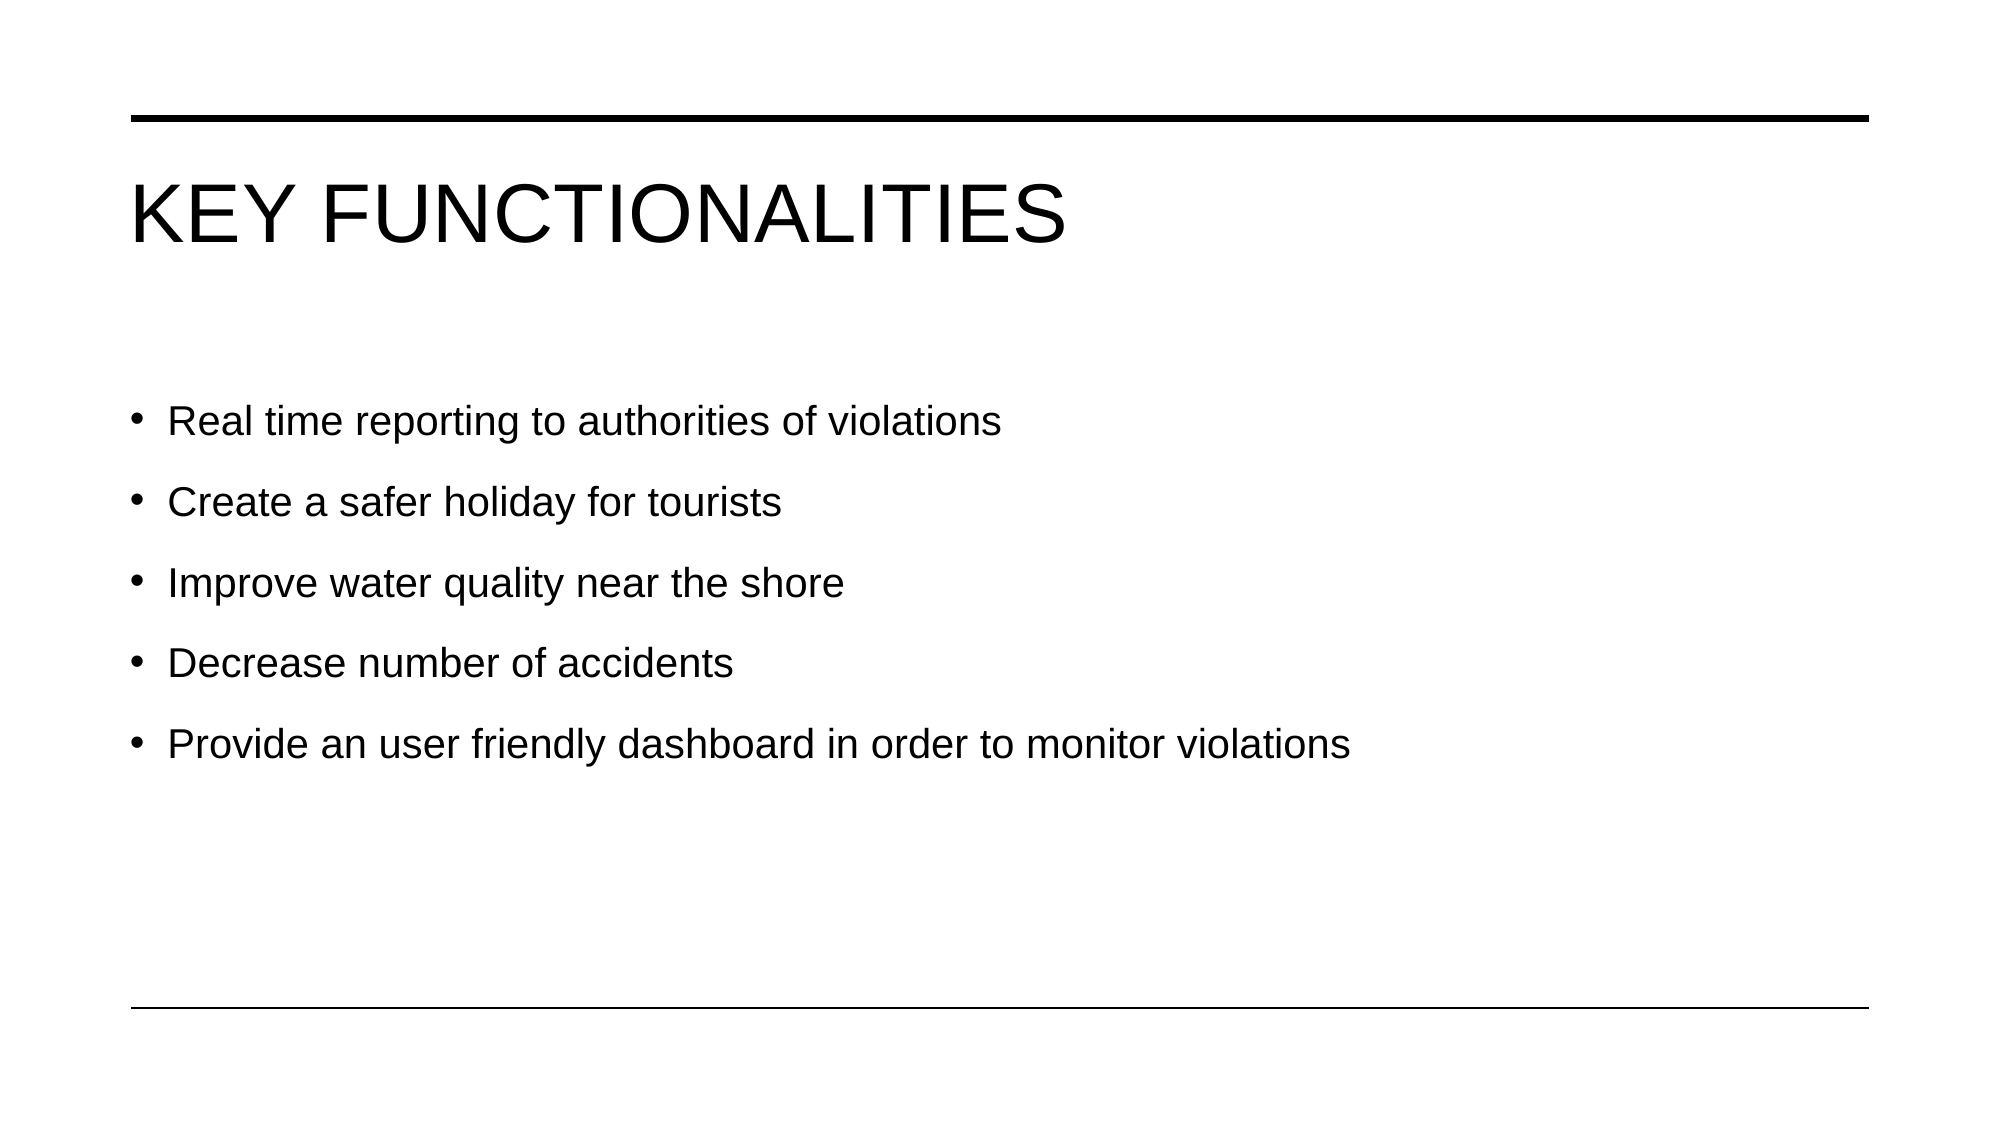

# Key functionalities
Real time reporting to authorities of violations
Create a safer holiday for tourists
Improve water quality near the shore
Decrease number of accidents
Provide an user friendly dashboard in order to monitor violations